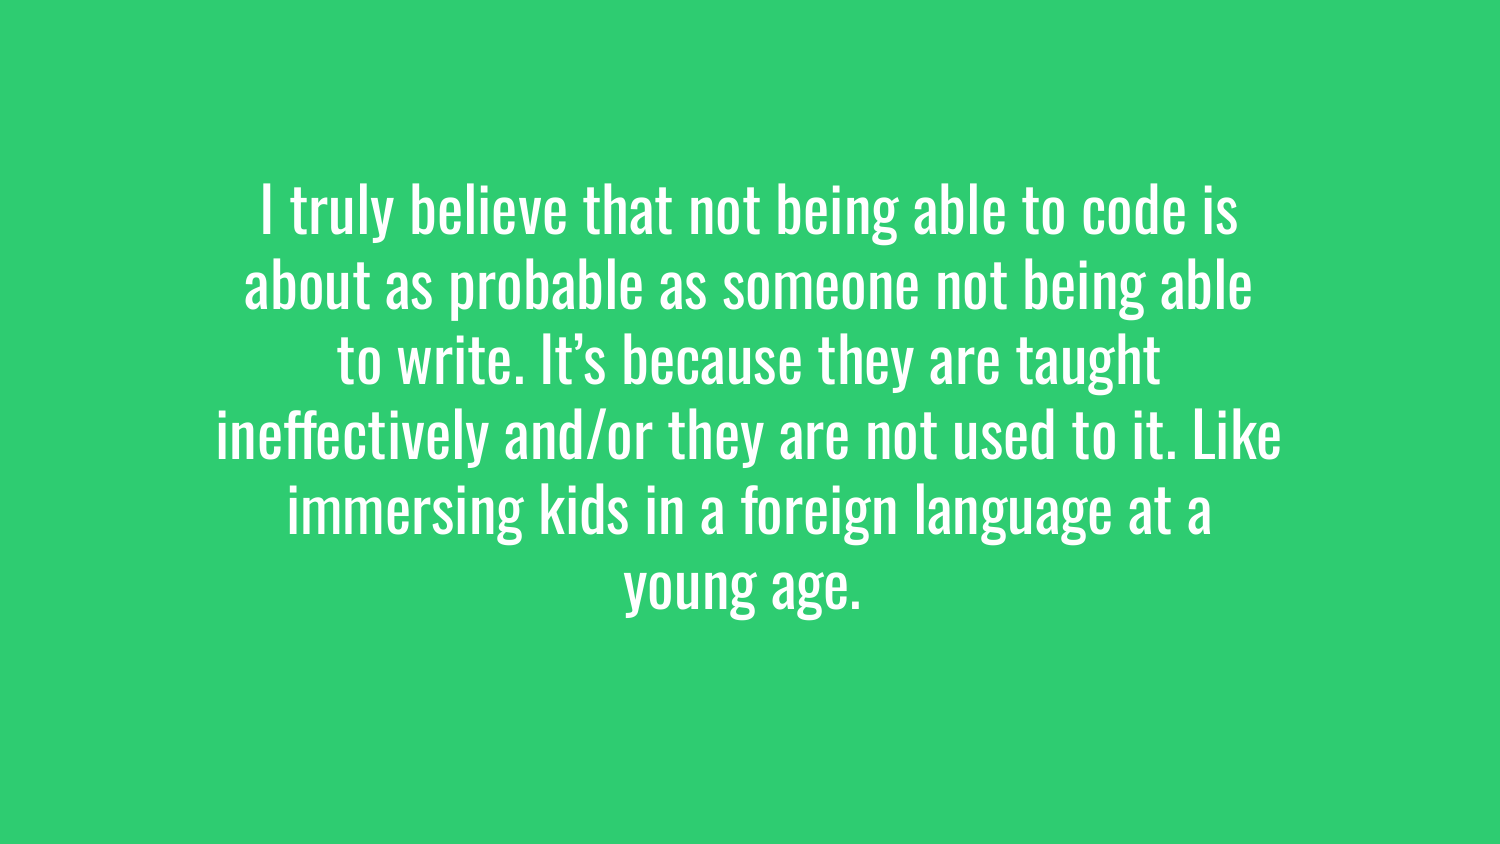

I truly believe that not being able to code is about as probable as someone not being able to write. It’s because they are taught ineffectively and/or they are not used to it. Like immersing kids in a foreign language at a young age.